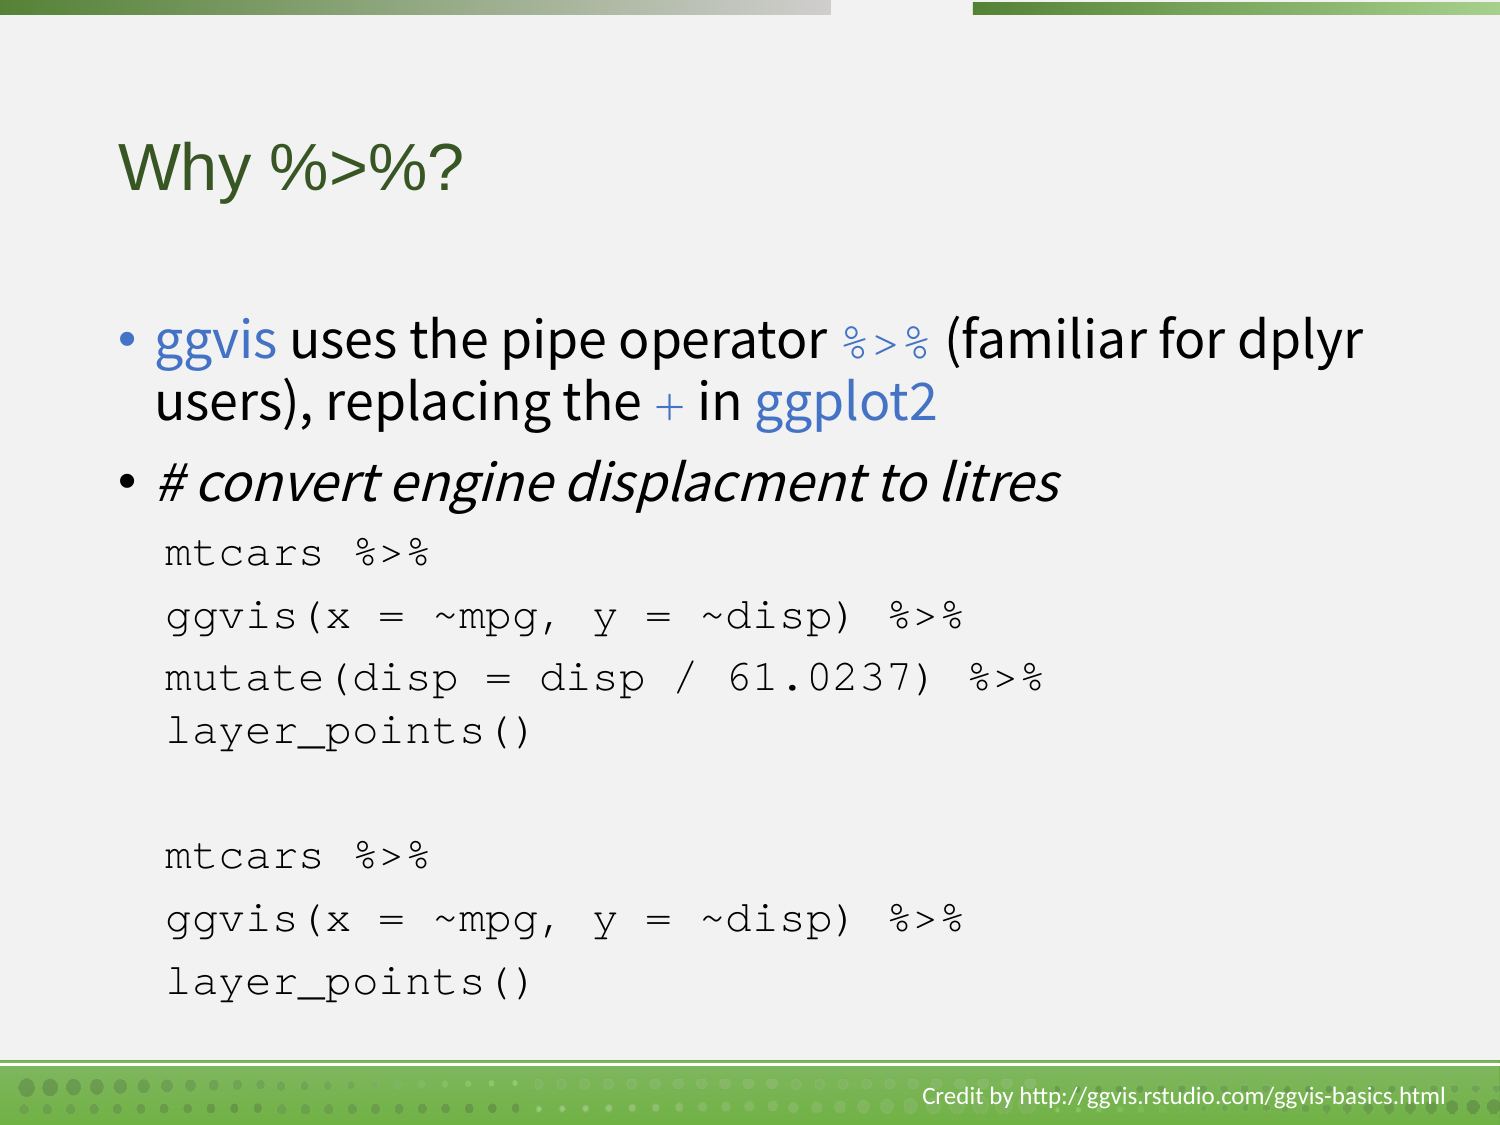

# Why %>%?
ggvis uses the pipe operator %>% (familiar for dplyr users), replacing the + in ggplot2
# convert engine displacment to litres
mtcars %>%
ggvis(x = ~mpg, y = ~disp) %>%
mutate(disp = disp / 61.0237) %>% layer_points()

mtcars %>%
ggvis(x = ~mpg, y = ~disp) %>%
layer_points()
Credit by http://ggvis.rstudio.com/ggvis-basics.html